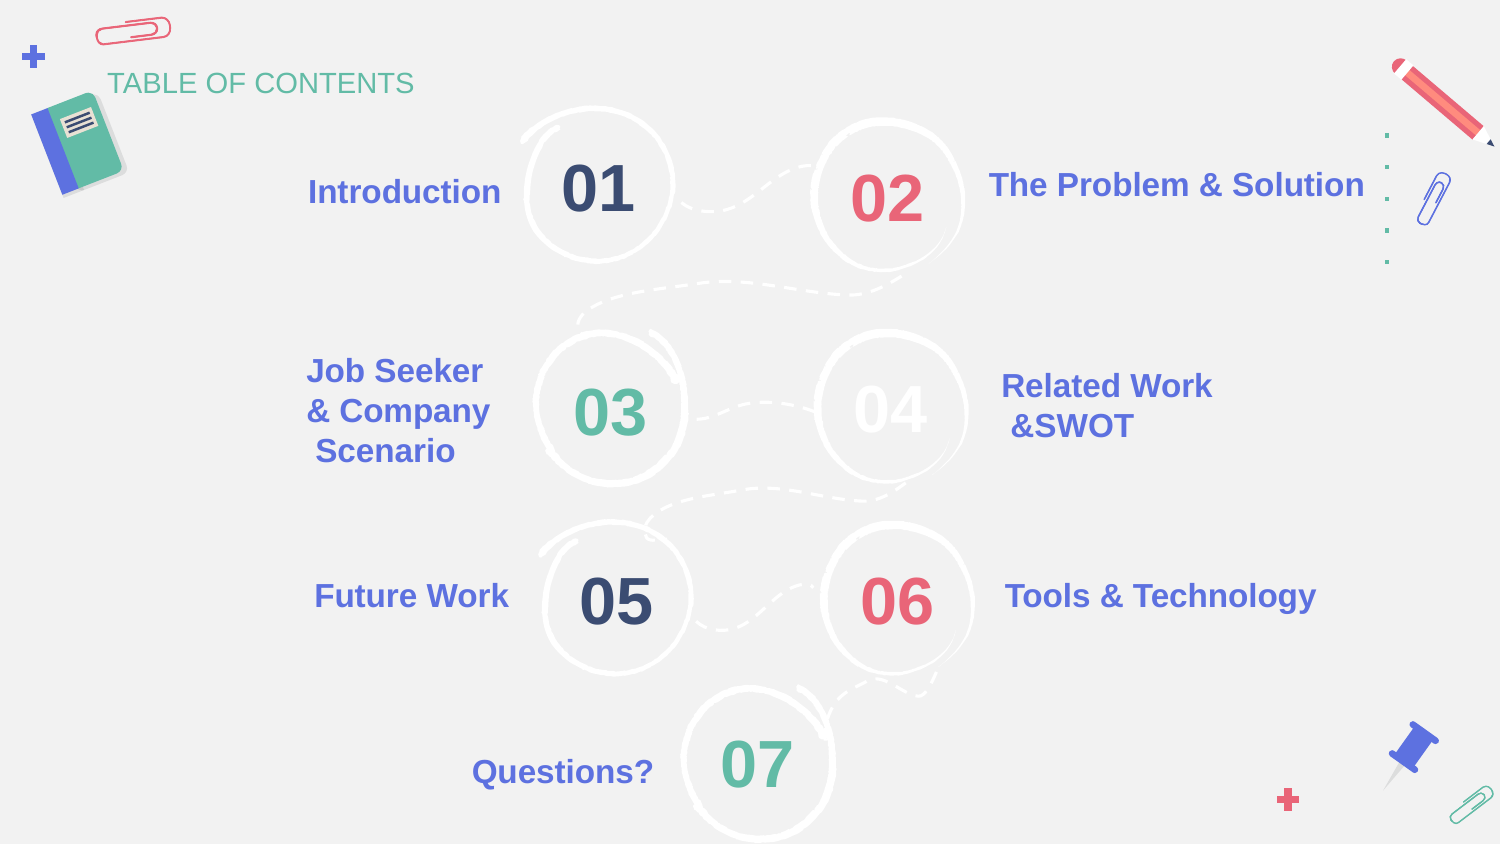

TABLE OF CONTENTS

01
02
The Problem & Solution
Introduction

Job Seeker
& Company
 Scenario
Related Work
 &SWOT
04
03

05
06
Tools & Technology
Future Work

07
Questions?